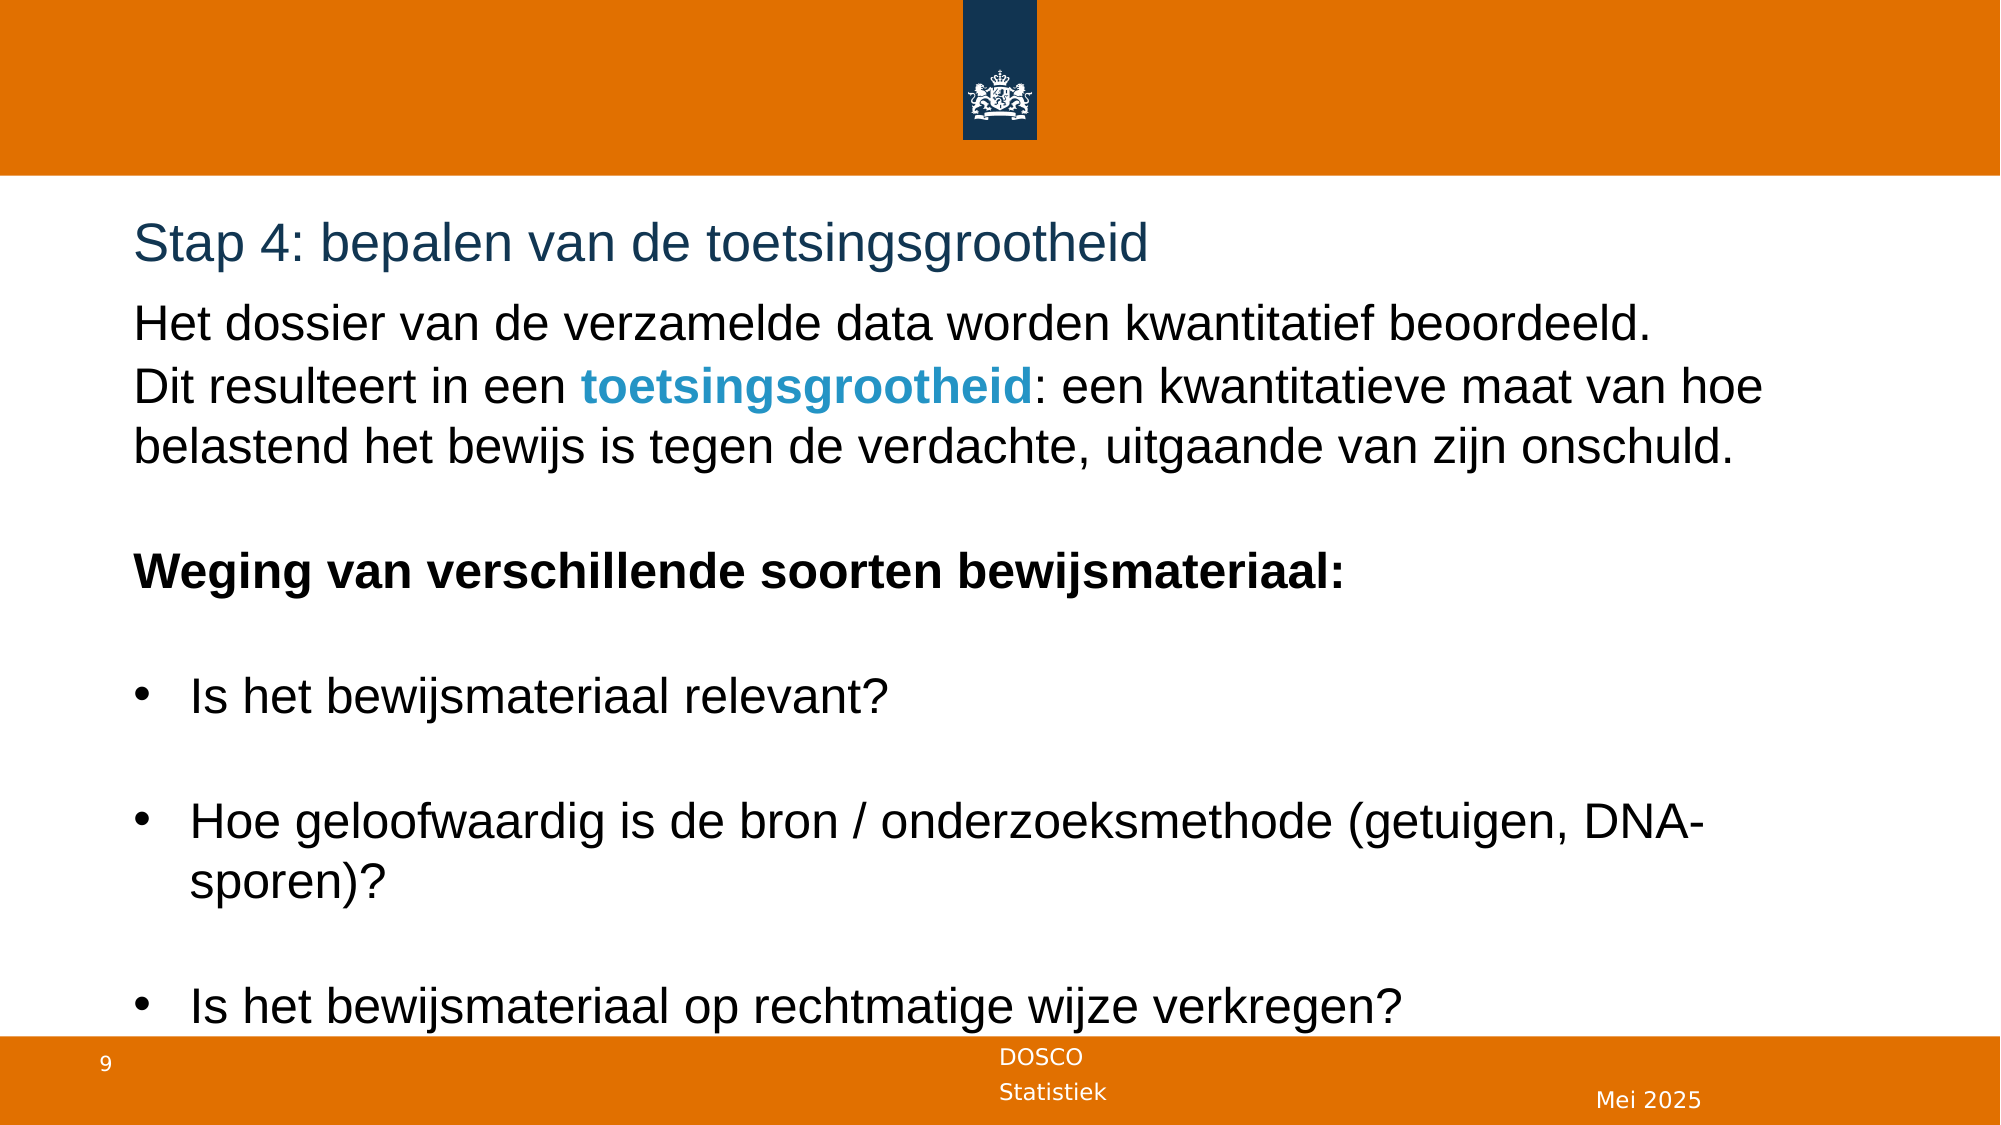

# Stap 4: bepalen van de toetsingsgrootheid
Het dossier van de verzamelde data worden kwantitatief beoordeeld.
Dit resulteert in een toetsingsgrootheid: een kwantitatieve maat van hoe belastend het bewijs is tegen de verdachte, uitgaande van zijn onschuld.

Weging van verschillende soorten bewijsmateriaal:

Is het bewijsmateriaal relevant?

Hoe geloofwaardig is de bron / onderzoeksmethode (getuigen, DNA-sporen)?

Is het bewijsmateriaal op rechtmatige wijze verkregen?

Mei 2025